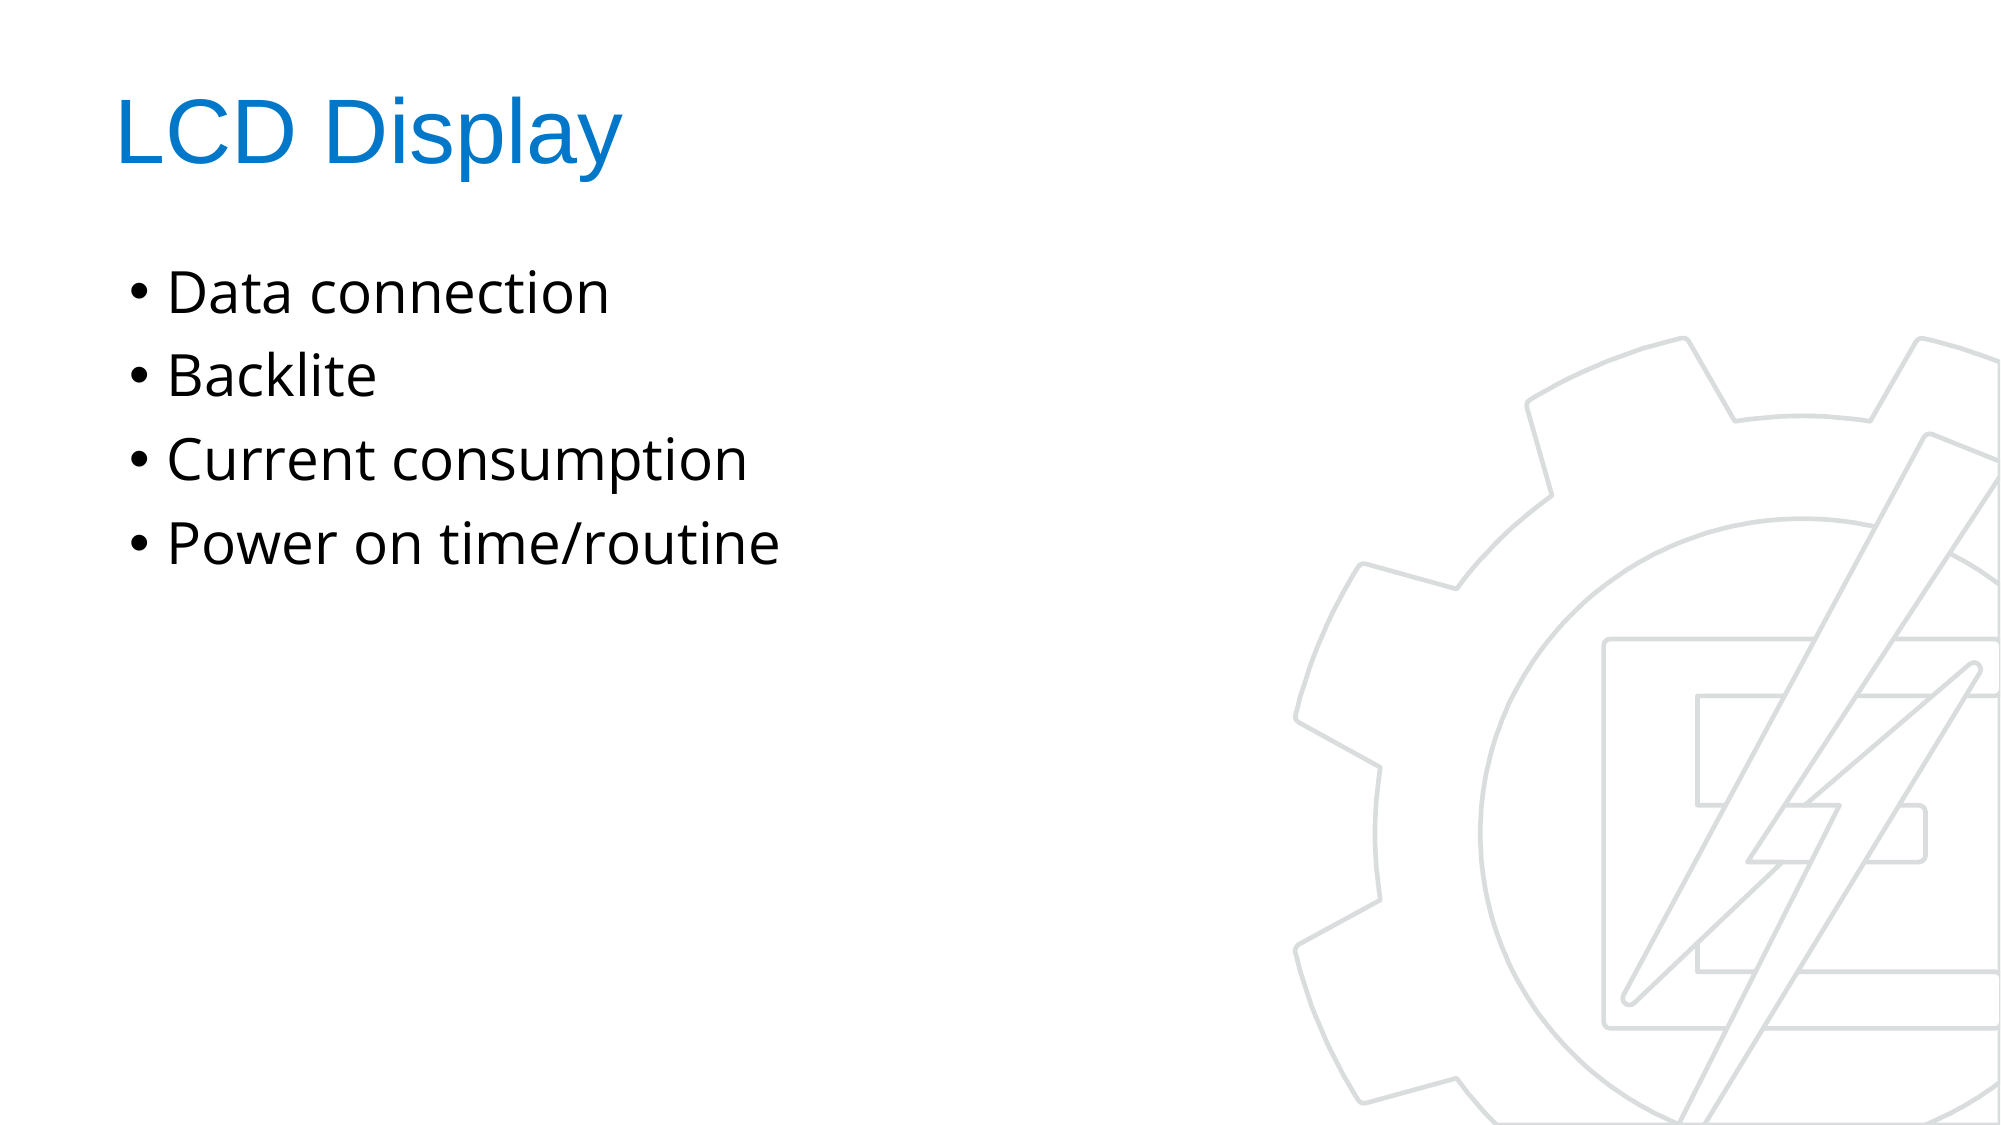

# LCD Display
Data connection
Backlite
Current consumption
Power on time/routine